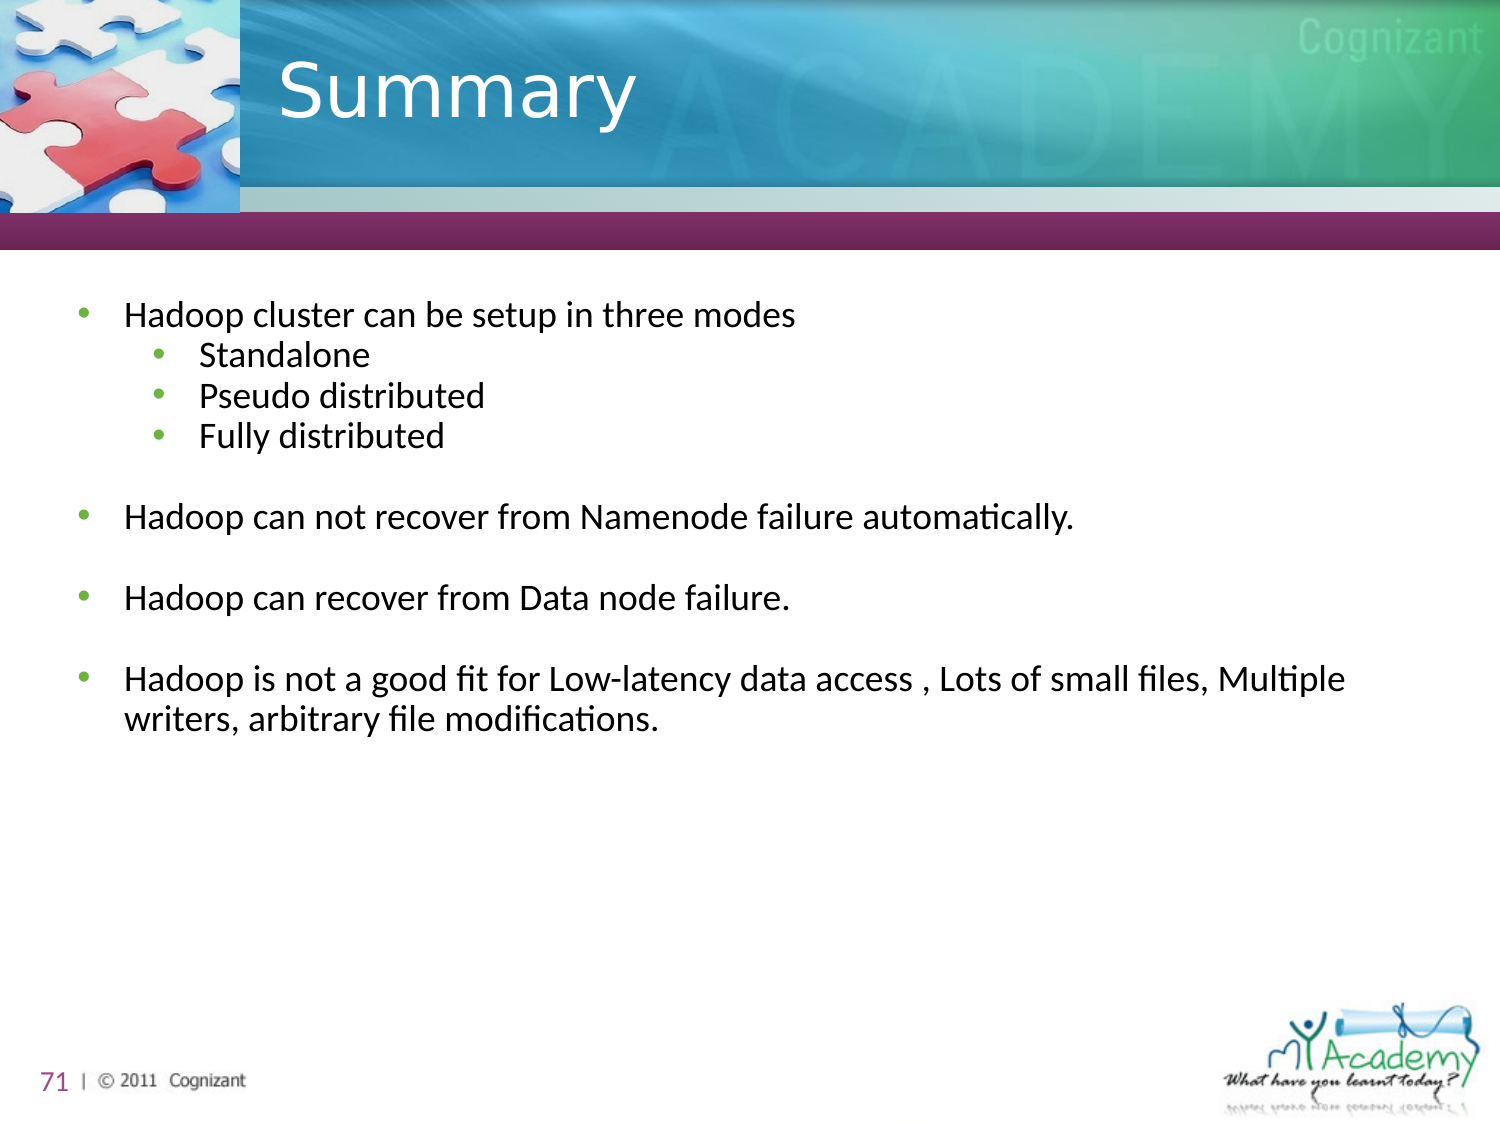

# Summary

Hadoop cluster can be setup in three modes
Standalone
Pseudo distributed
Fully distributed

Hadoop can not recover from Namenode failure automatically.

Hadoop can recover from Data node failure.

Hadoop is not a good fit for Low-latency data access , Lots of small files, Multiple writers, arbitrary file modifications.

71